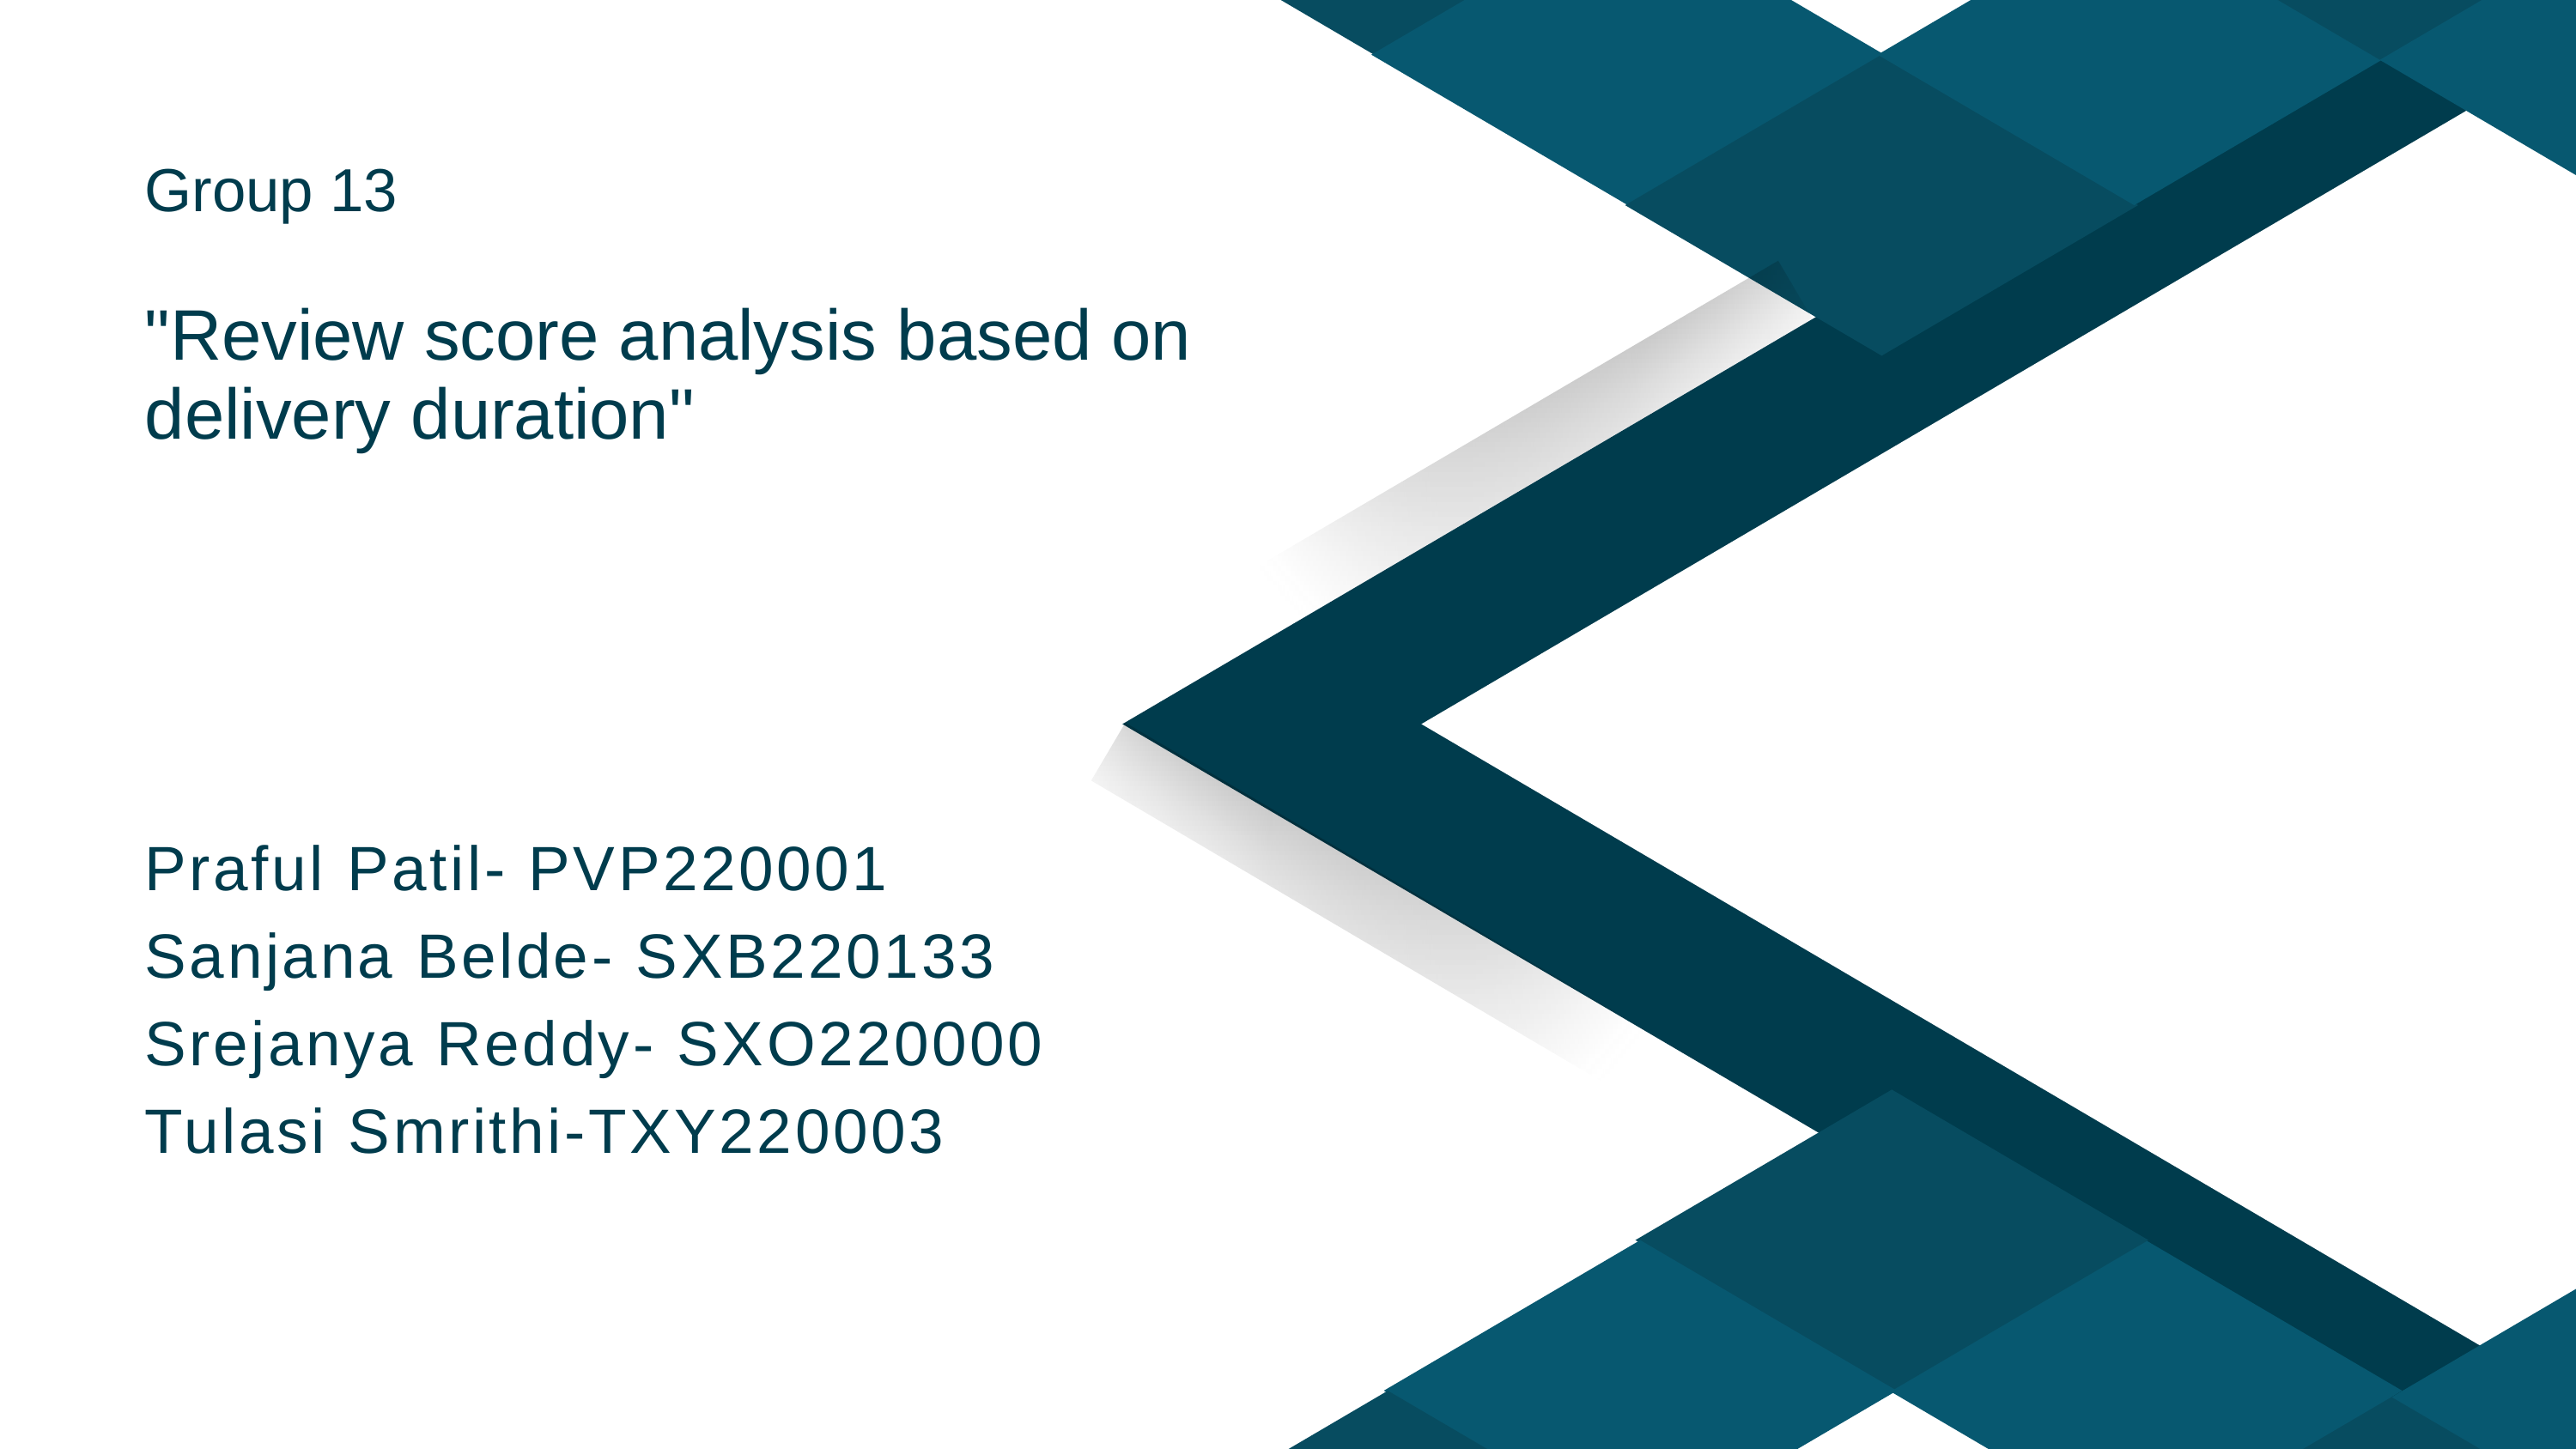

Group 13
"Review score analysis based on delivery duration"

Praful Patil- PVP220001
Sanjana Belde- SXB220133
Srejanya Reddy- SXO220000
Tulasi Smrithi-TXY220003